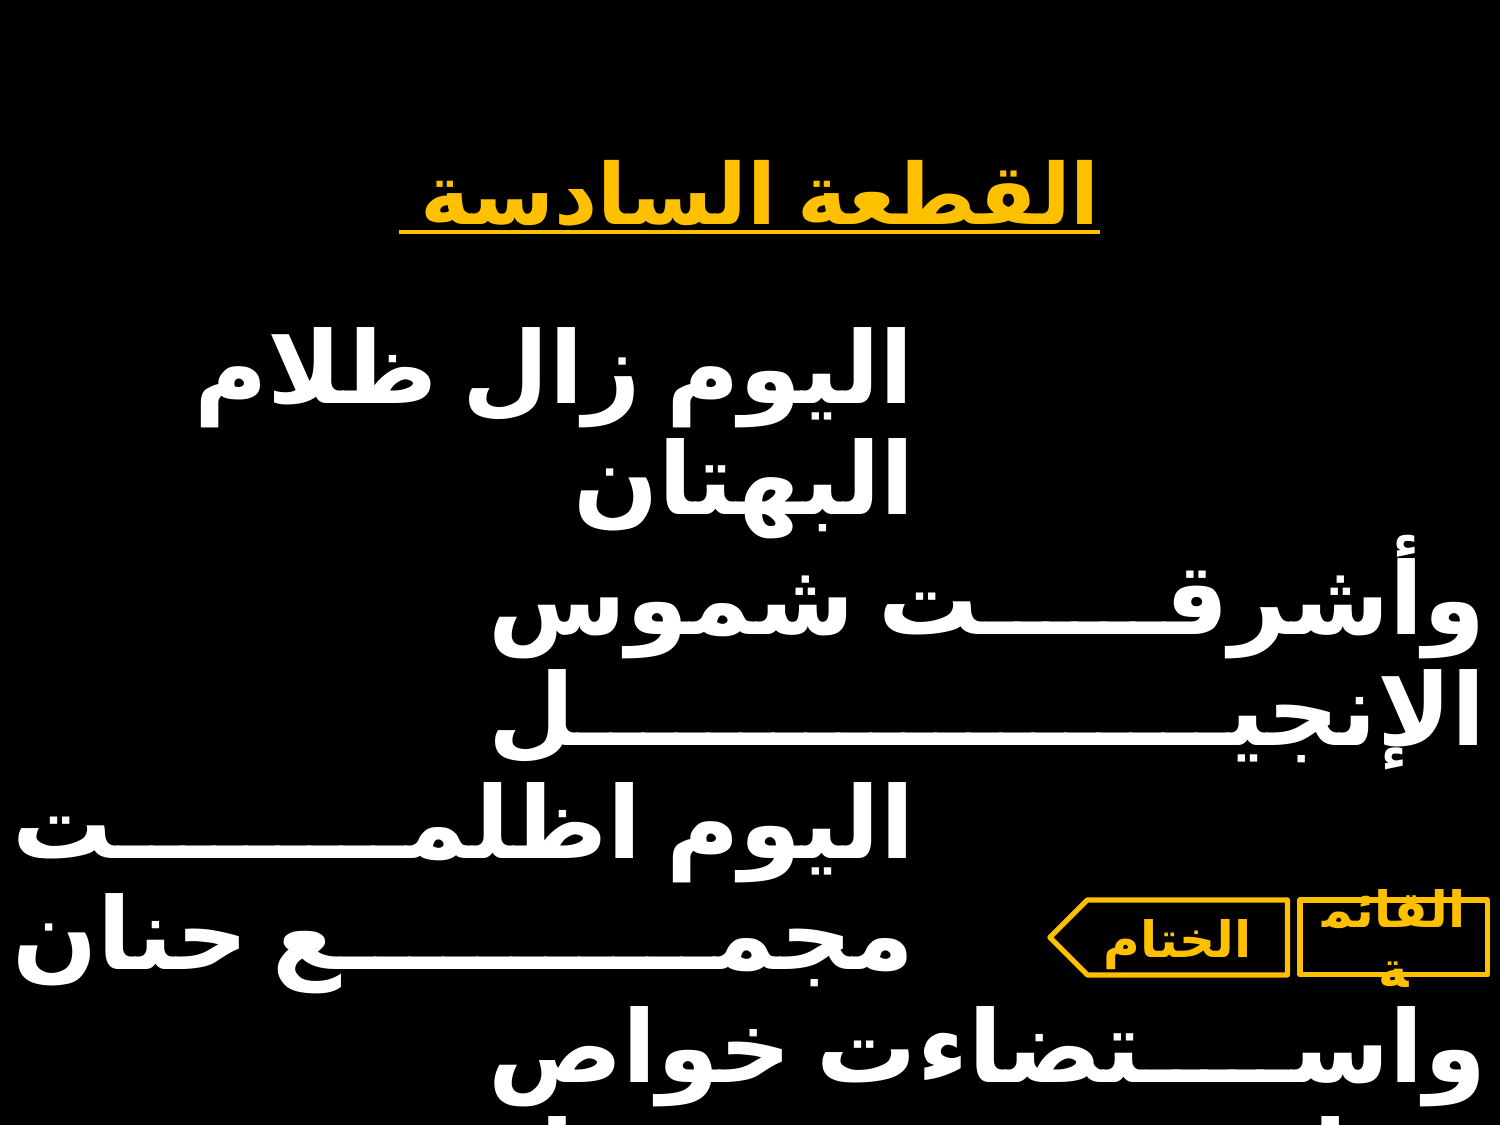

# القطعة السادسة
| اليوم زال ظلام البهتان |  |  |
| --- | --- | --- |
|  | وأشرقت شموس الإنجيل |  |
| اليوم اظلمت مجمع حنان |  |  |
|  | واستضاءت خواص عمانوئيل |  |
الختام
القائمة